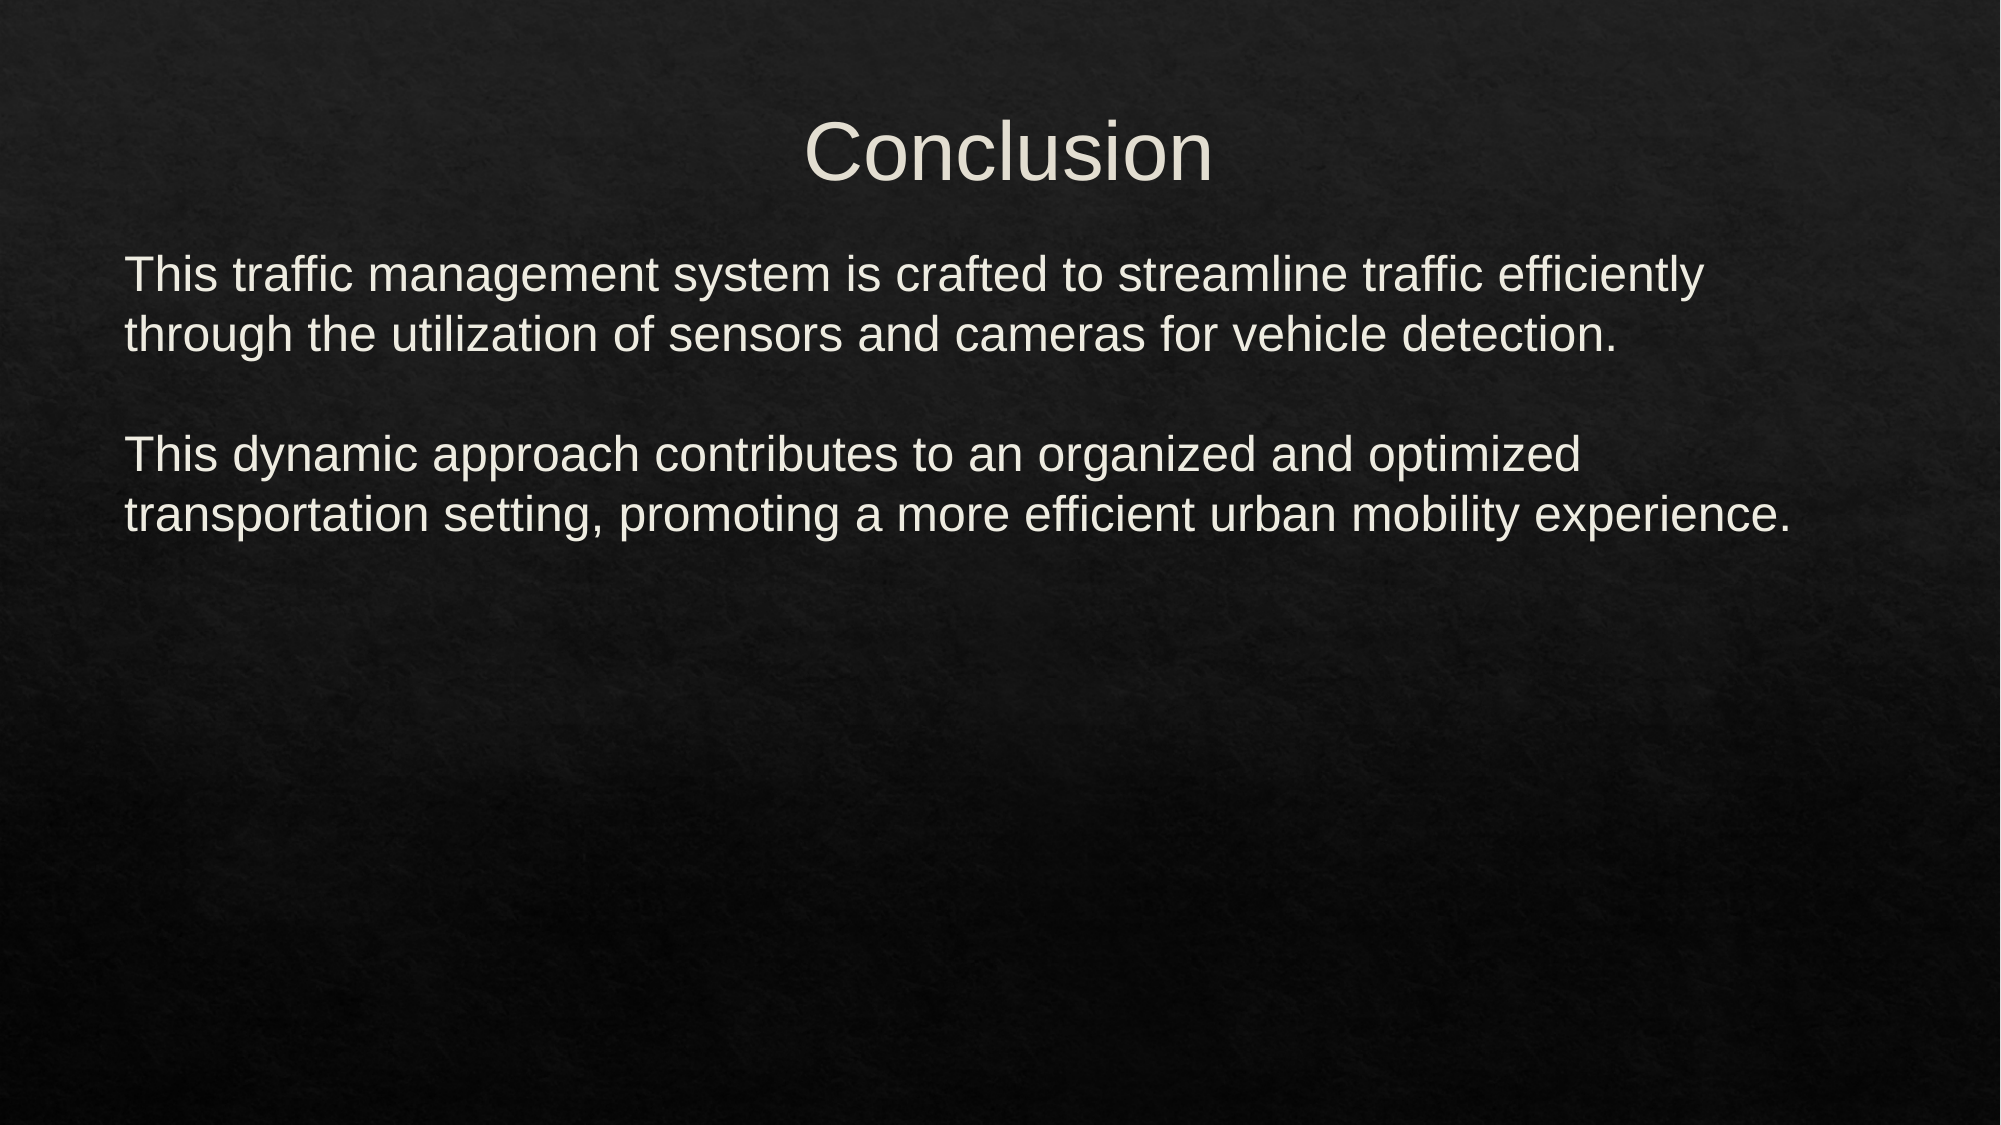

Conclusion
This traffic management system is crafted to streamline traffic efficiently through the utilization of sensors and cameras for vehicle detection.

This dynamic approach contributes to an organized and optimized transportation setting, promoting a more efficient urban mobility experience.